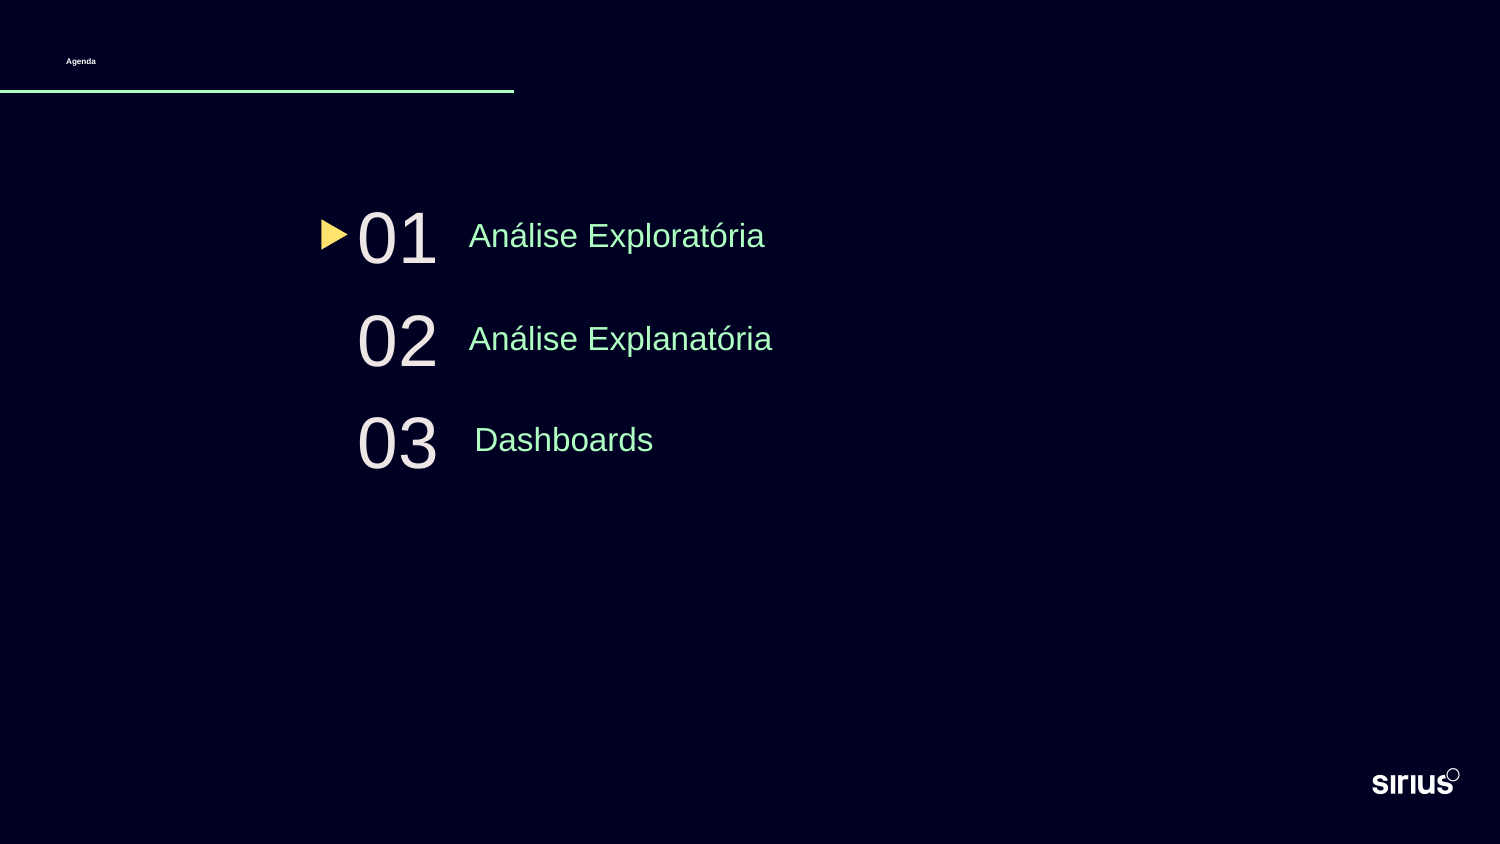

# Agenda
01
Análise Exploratória

02
Análise Explanatória
03
Dashboards